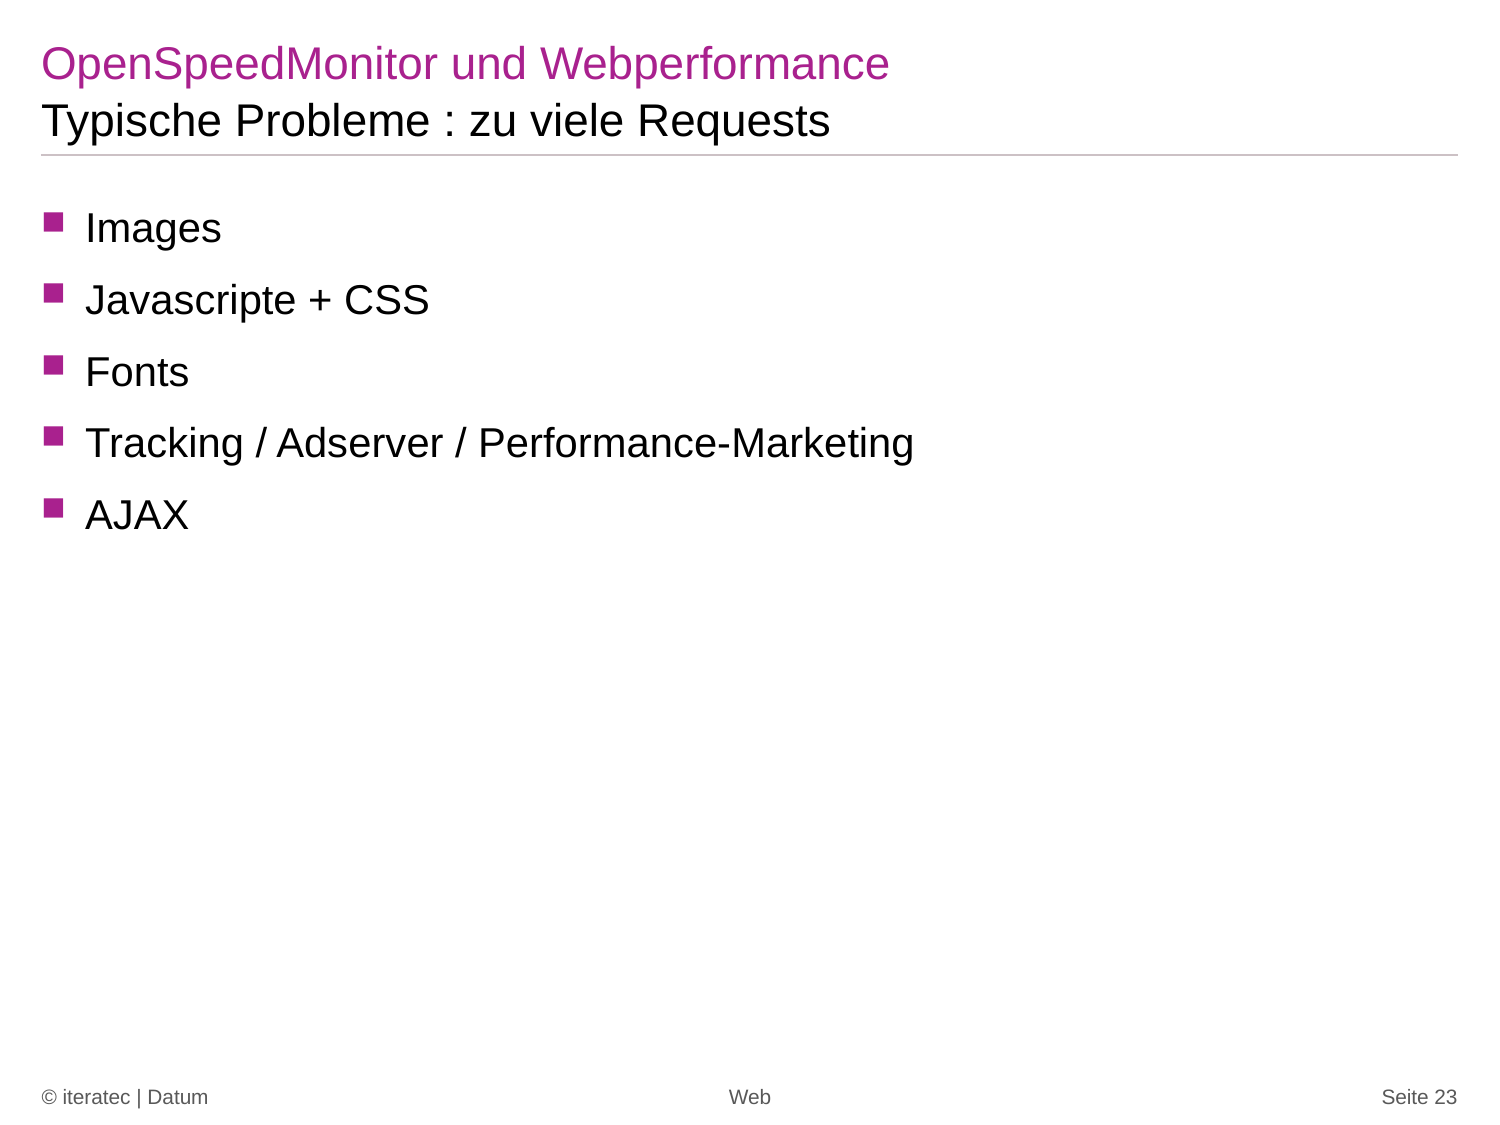

# OpenSpeedMonitor und Webperformance

Typische Probleme : zu viele Requests
Images
Javascripte + CSS
Fonts
Tracking / Adserver / Performance-Marketing
AJAX
© iteratec | Datum
Web
Seite 23